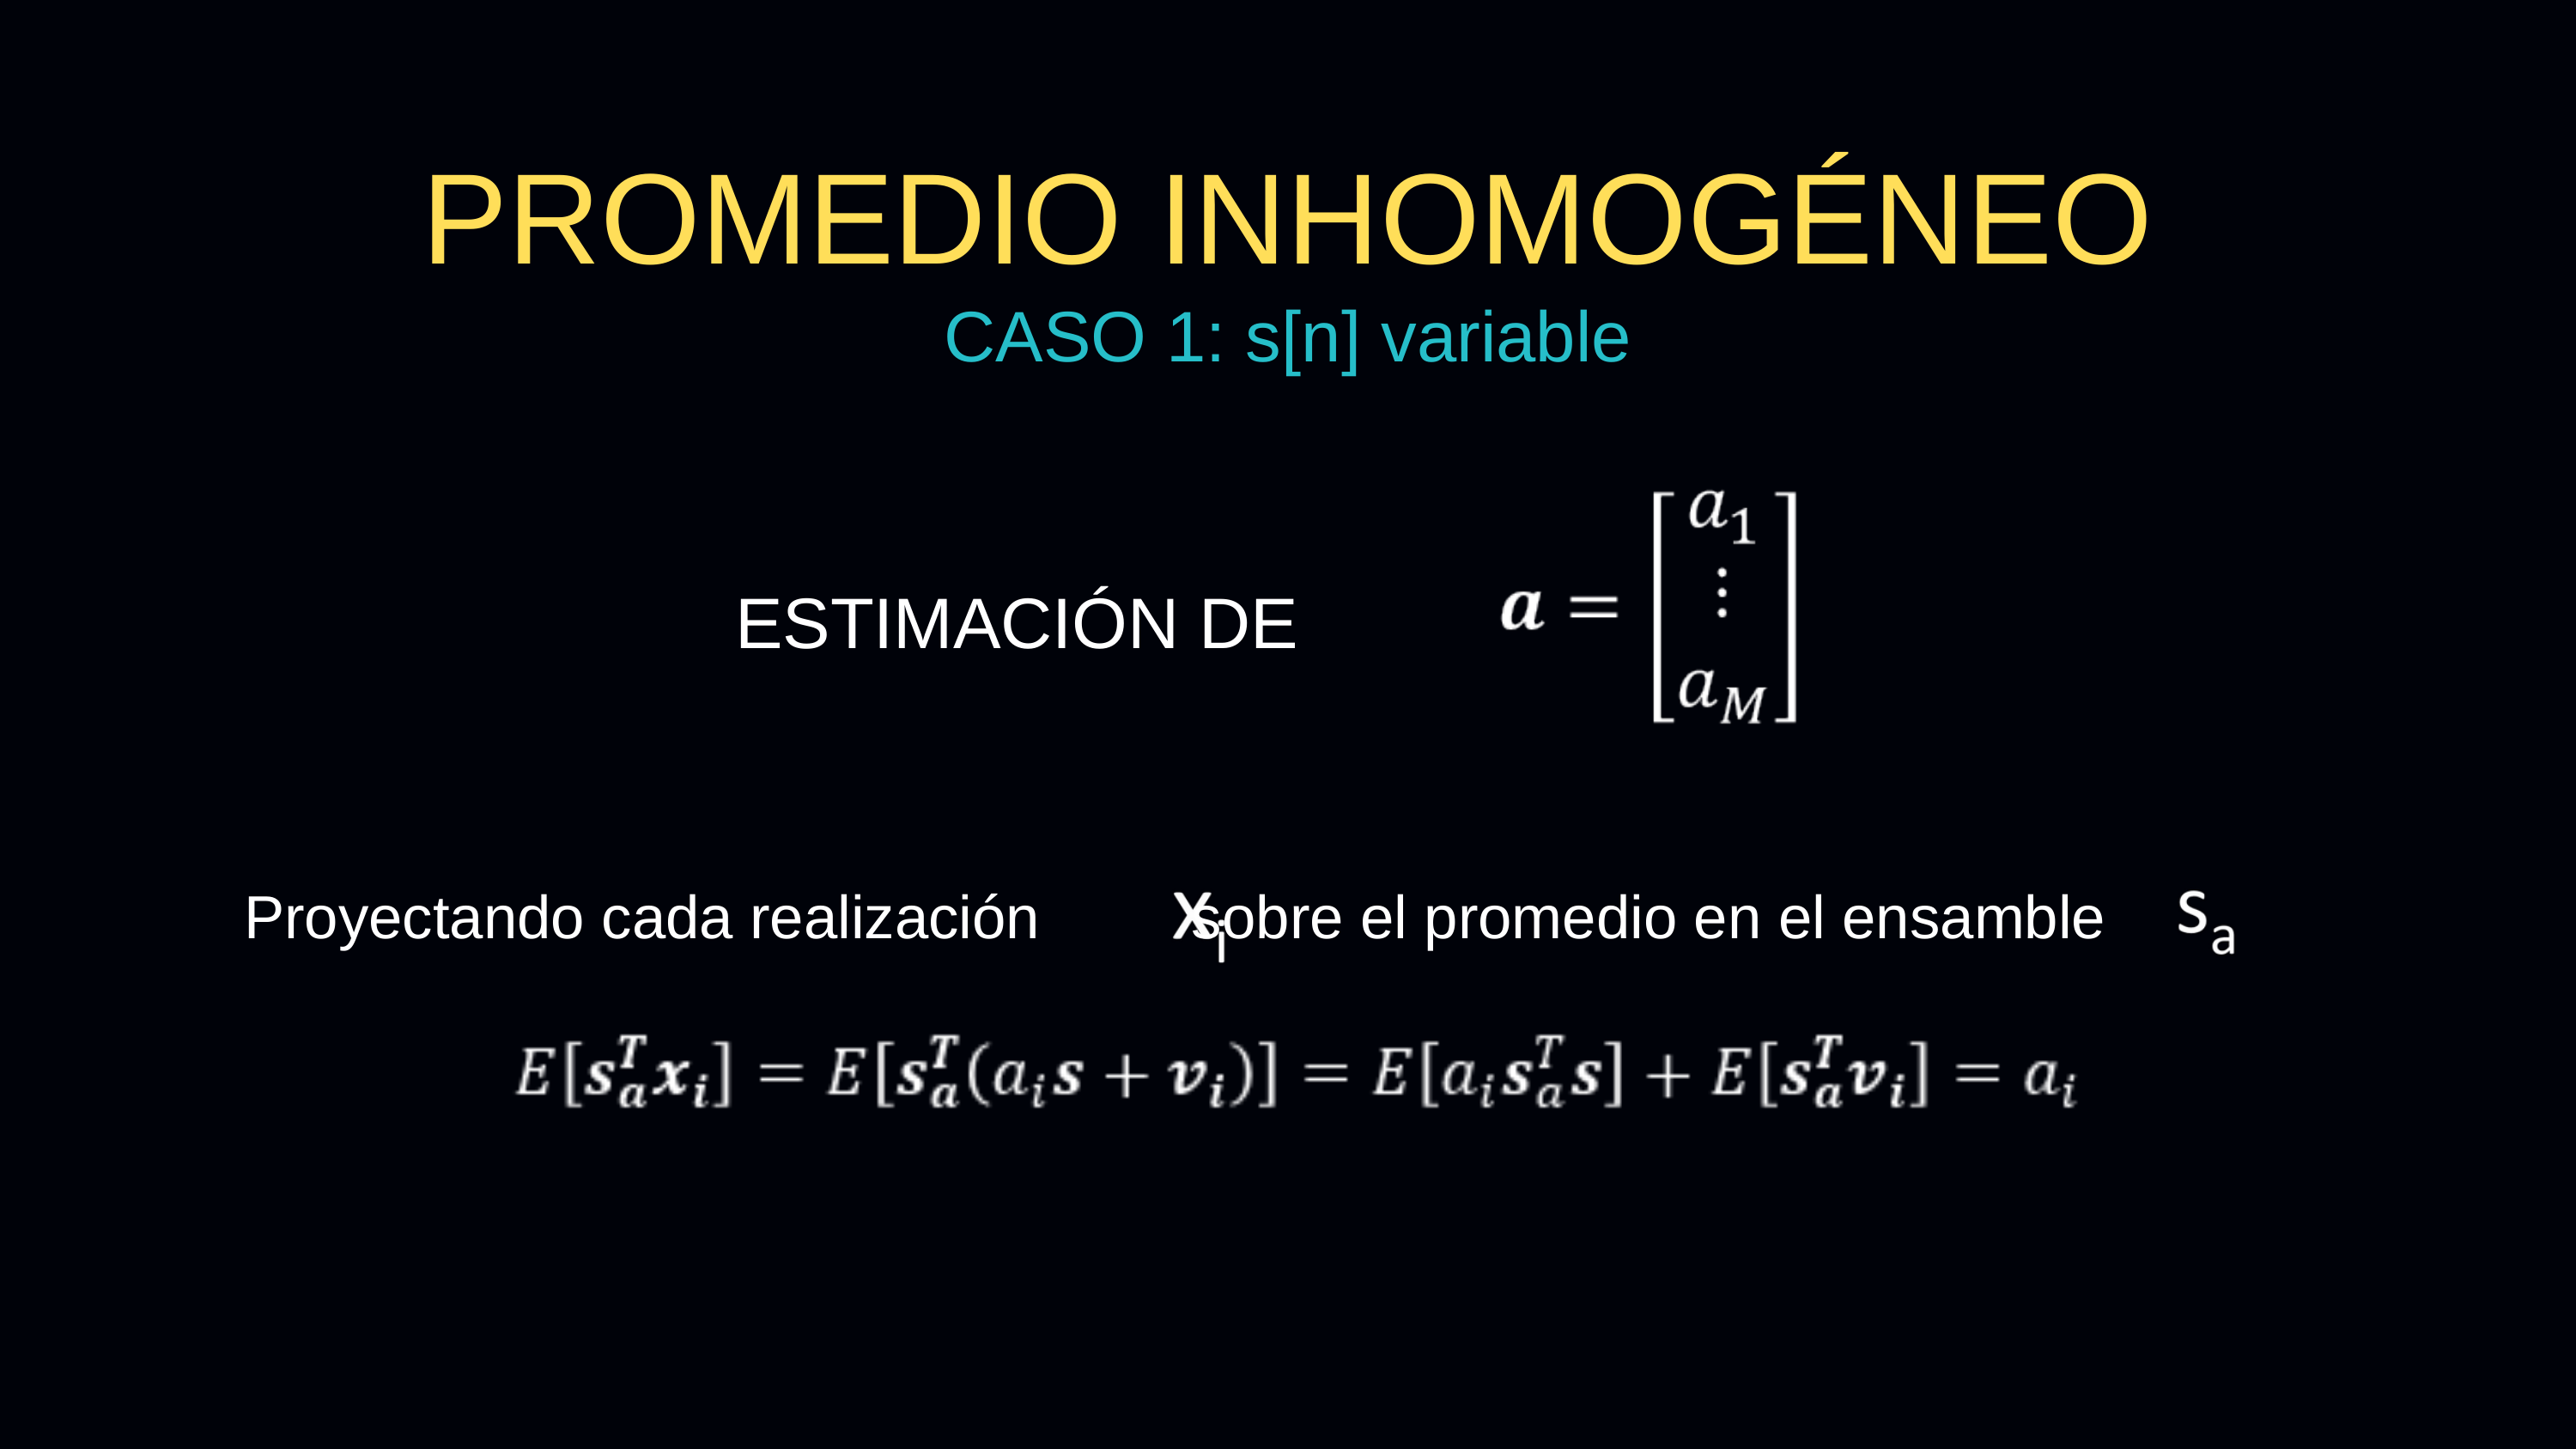

PROMEDIO INHOMOGÉNEO
CASO 1: s[n] variable

ESTIMACIÓN DE

Proyectando cada realización         sobre el promedio en el ensamble